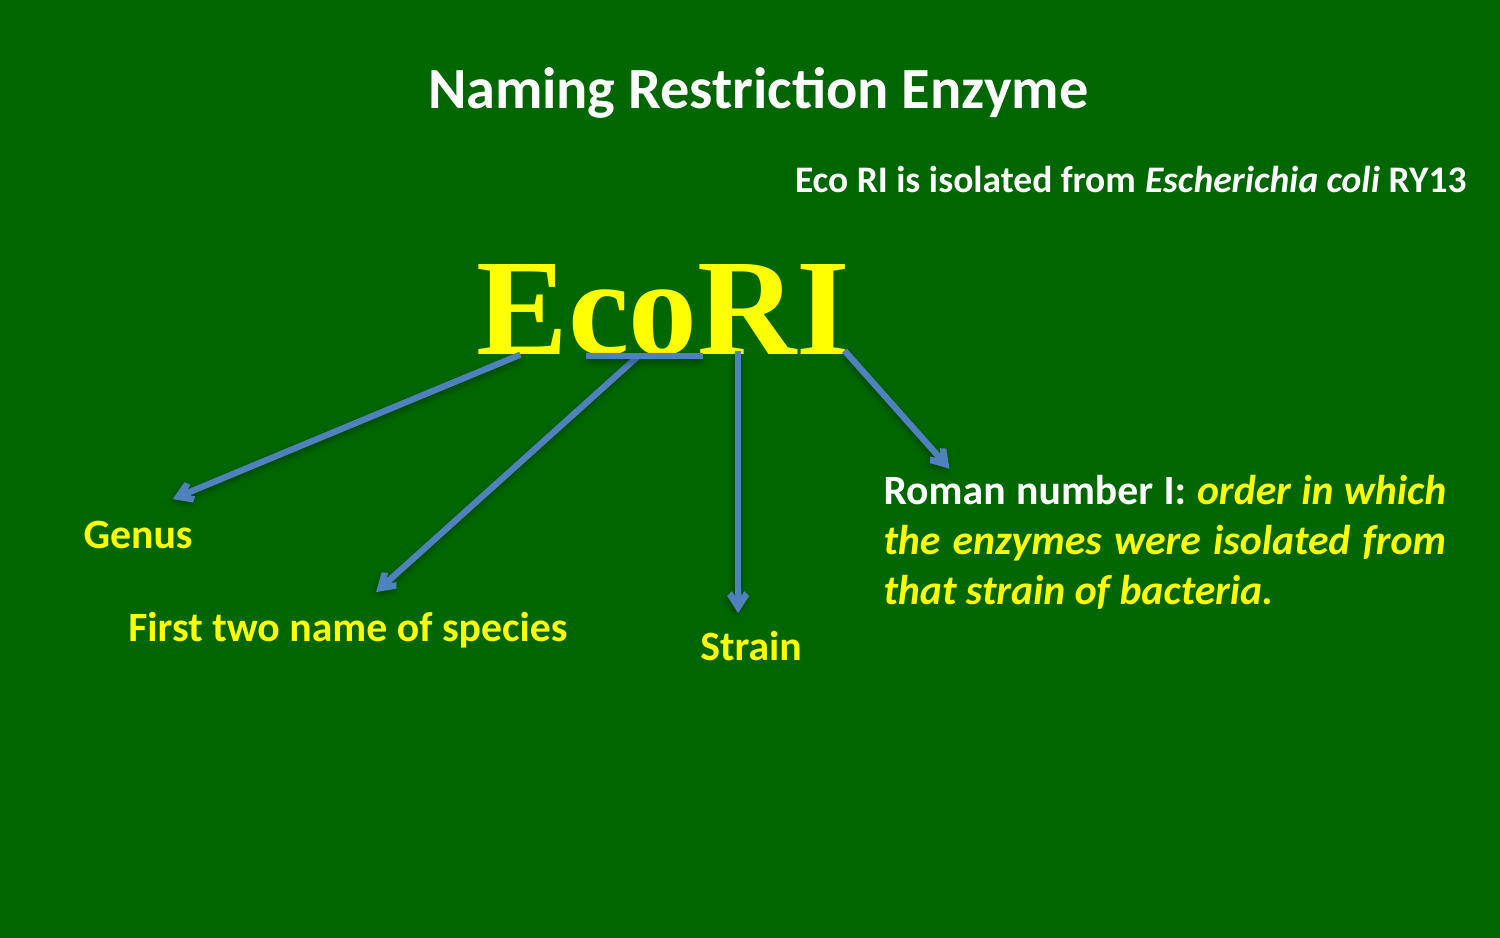

# Naming Restriction Enzyme

Eco RI is isolated from Escherichia coli RY13
EcoRI
Strain
Roman number I: order in which the enzymes were isolated from that strain of bacteria.
Genus
First two name of species